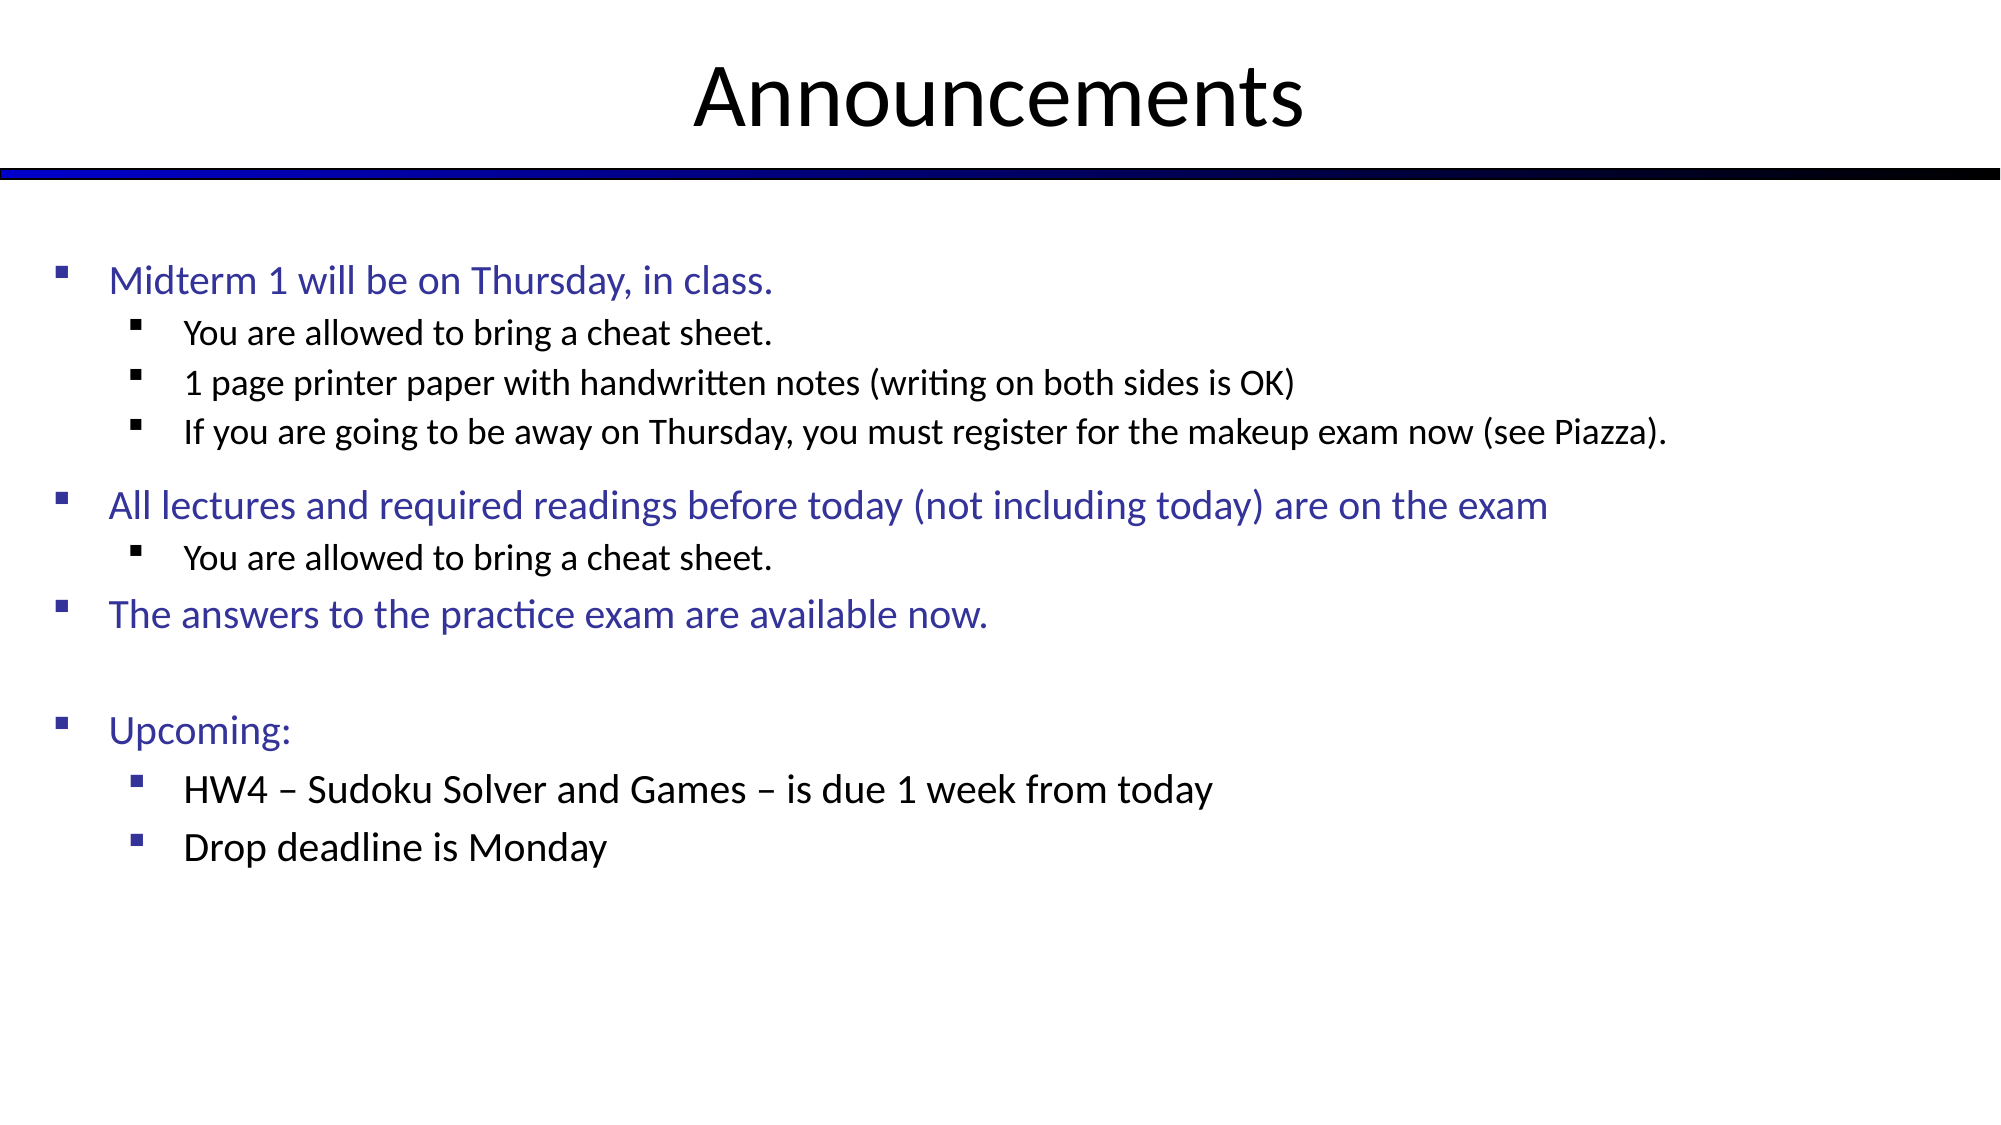

# Announcements
Midterm 1 will be on Thursday, in class.
You are allowed to bring a cheat sheet.
1 page printer paper with handwritten notes (writing on both sides is OK)
If you are going to be away on Thursday, you must register for the makeup exam now (see Piazza).

All lectures and required readings before today (not including today) are on the exam
You are allowed to bring a cheat sheet.
The answers to the practice exam are available now.

Upcoming:
HW4 – Sudoku Solver and Games – is due 1 week from today
Drop deadline is Monday